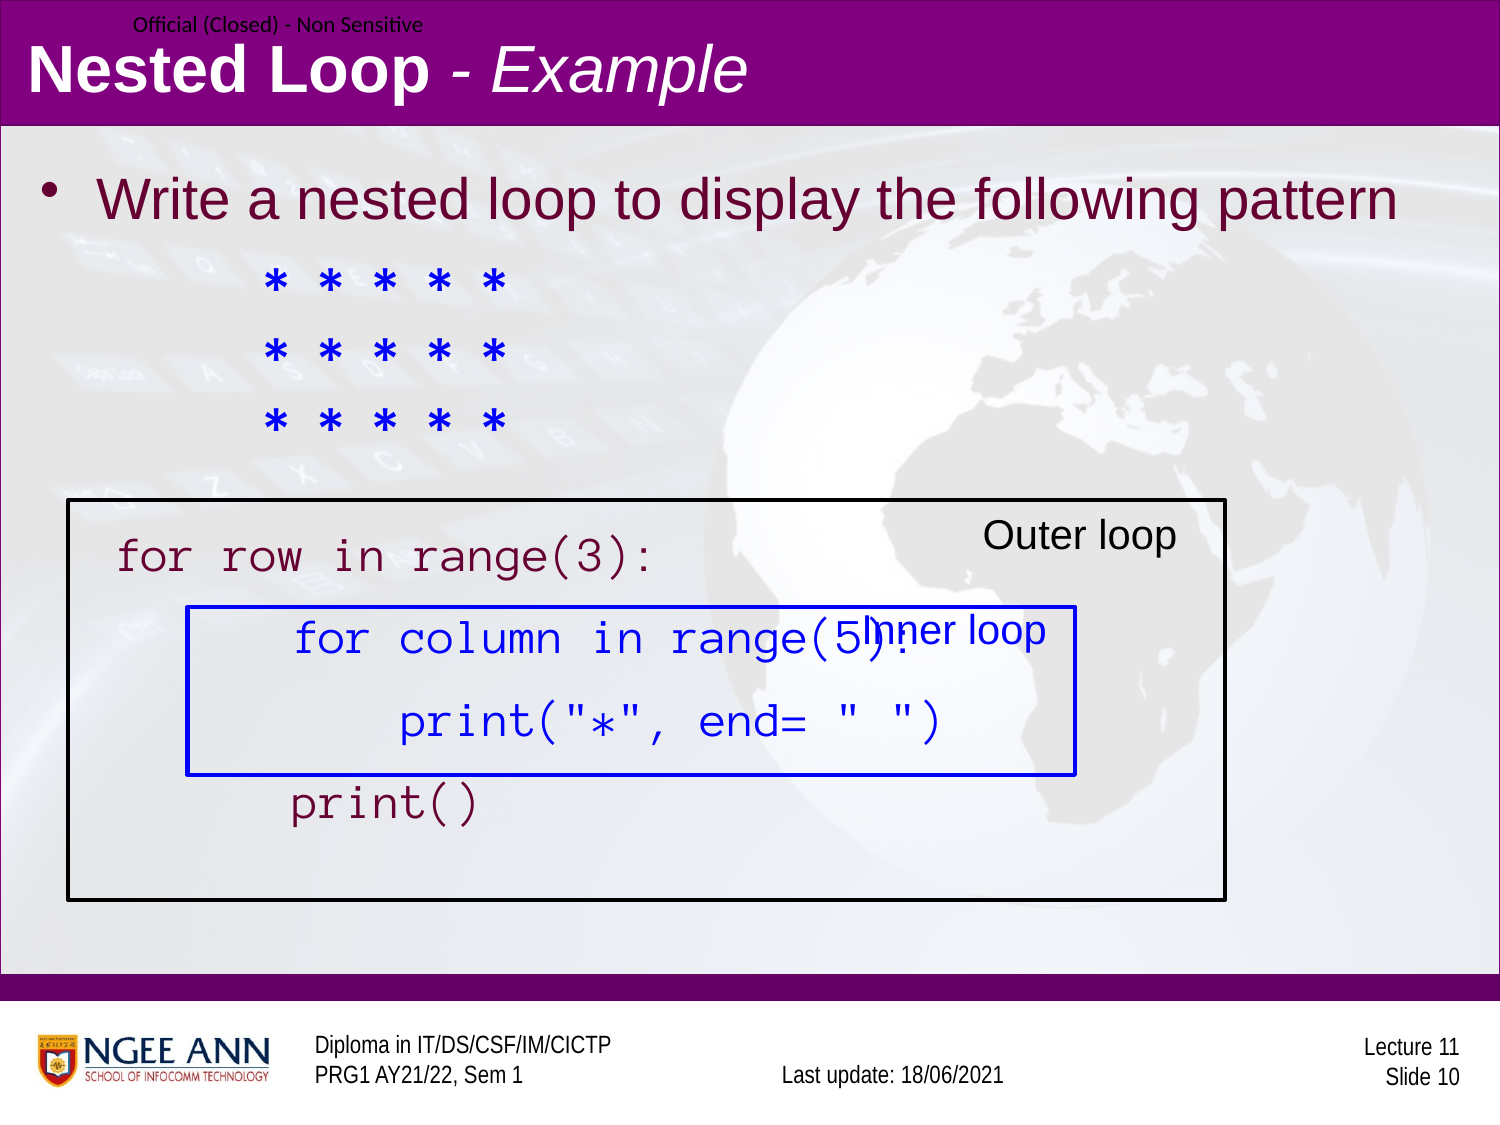

# Nested Loop - Example
Write a nested loop to display the following pattern
	* * * * *
	* * * * *
	* * * * *

for row in range(3):
	 for column in range(5):
	     print("*", end= " ")
	 print()

Outer loop
Inner loop